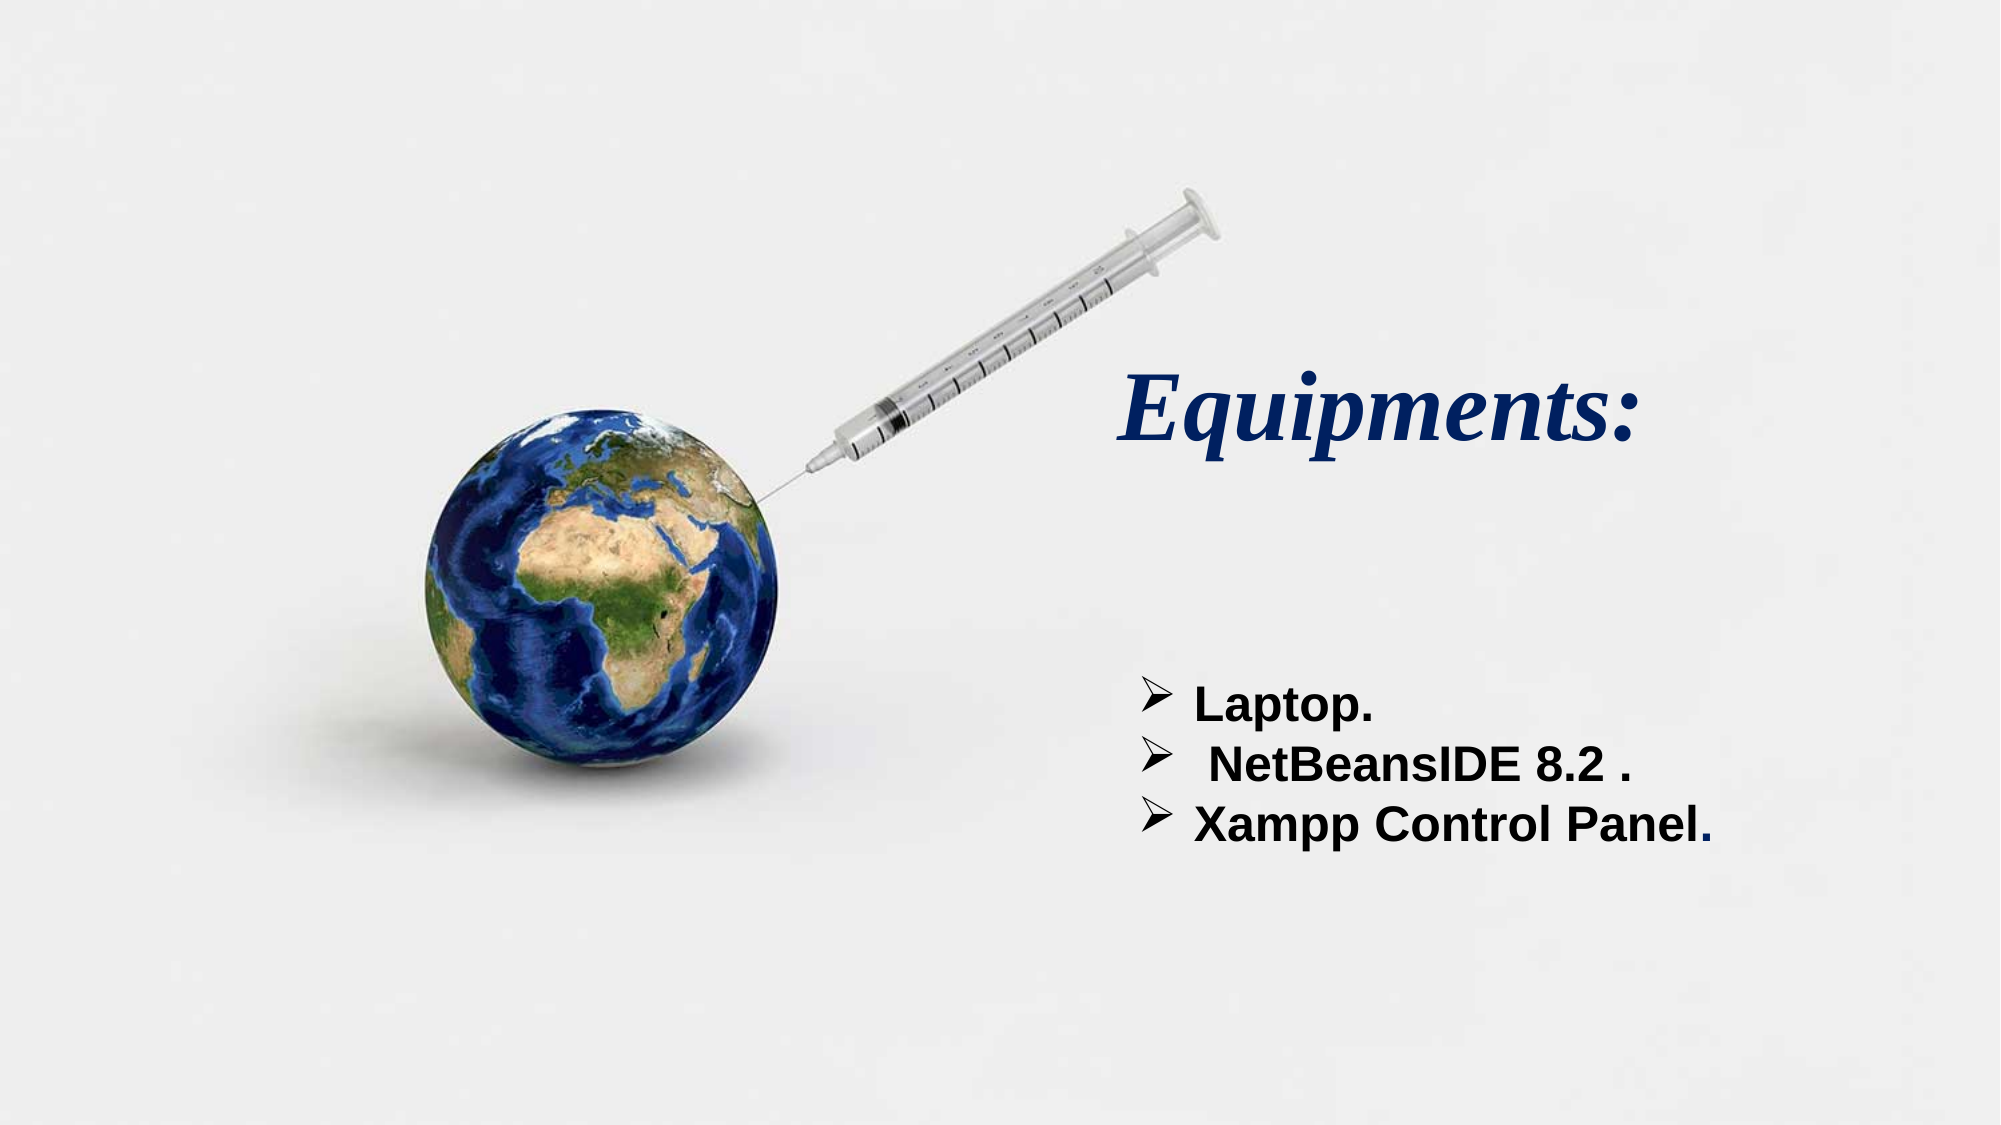

Equipments:
Laptop.
 NetBeansIDE 8.2 .
Xampp Control Panel.